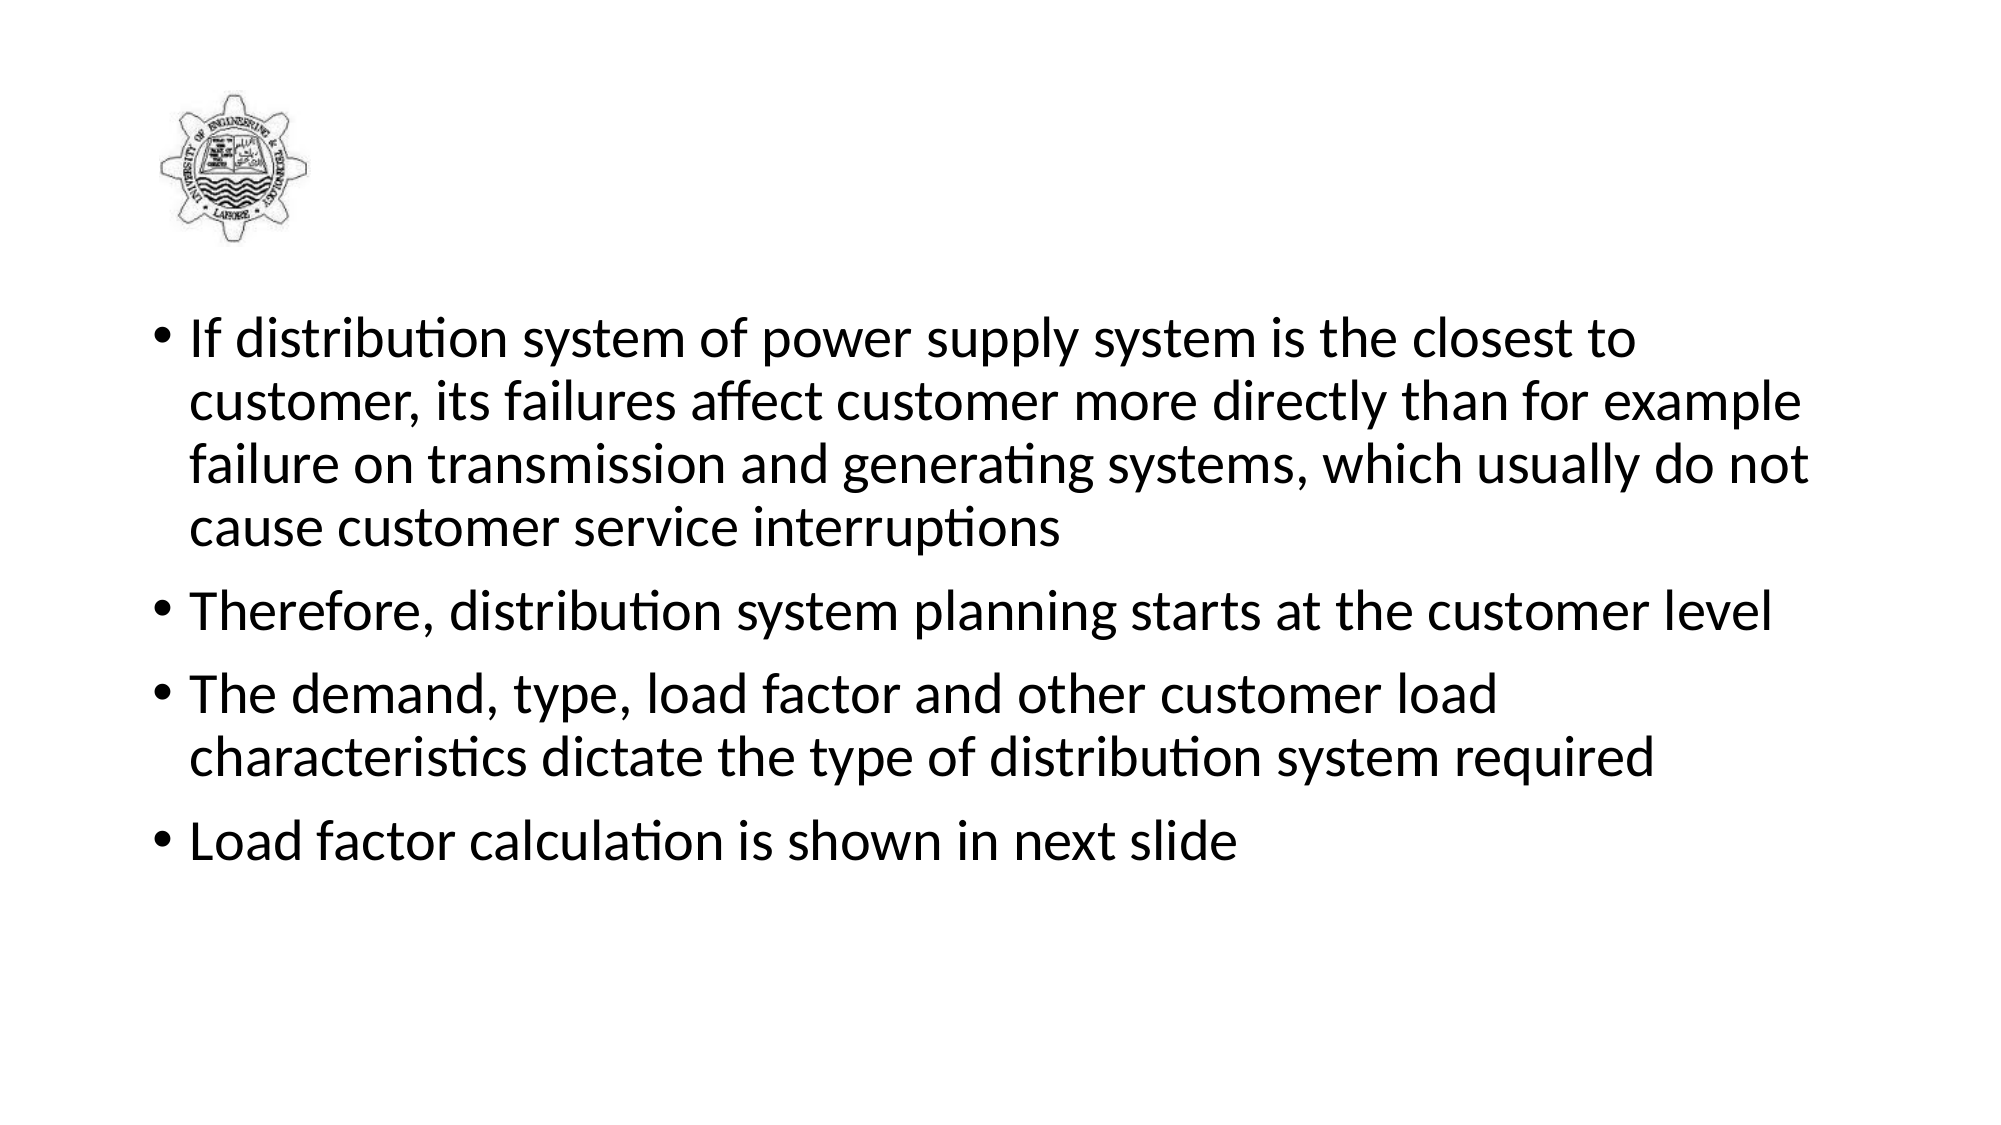

#
If distribution system of power supply system is the closest to customer, its failures affect customer more directly than for example failure on transmission and generating systems, which usually do not cause customer service interruptions
Therefore, distribution system planning starts at the customer level
The demand, type, load factor and other customer load characteristics dictate the type of distribution system required
Load factor calculation is shown in next slide